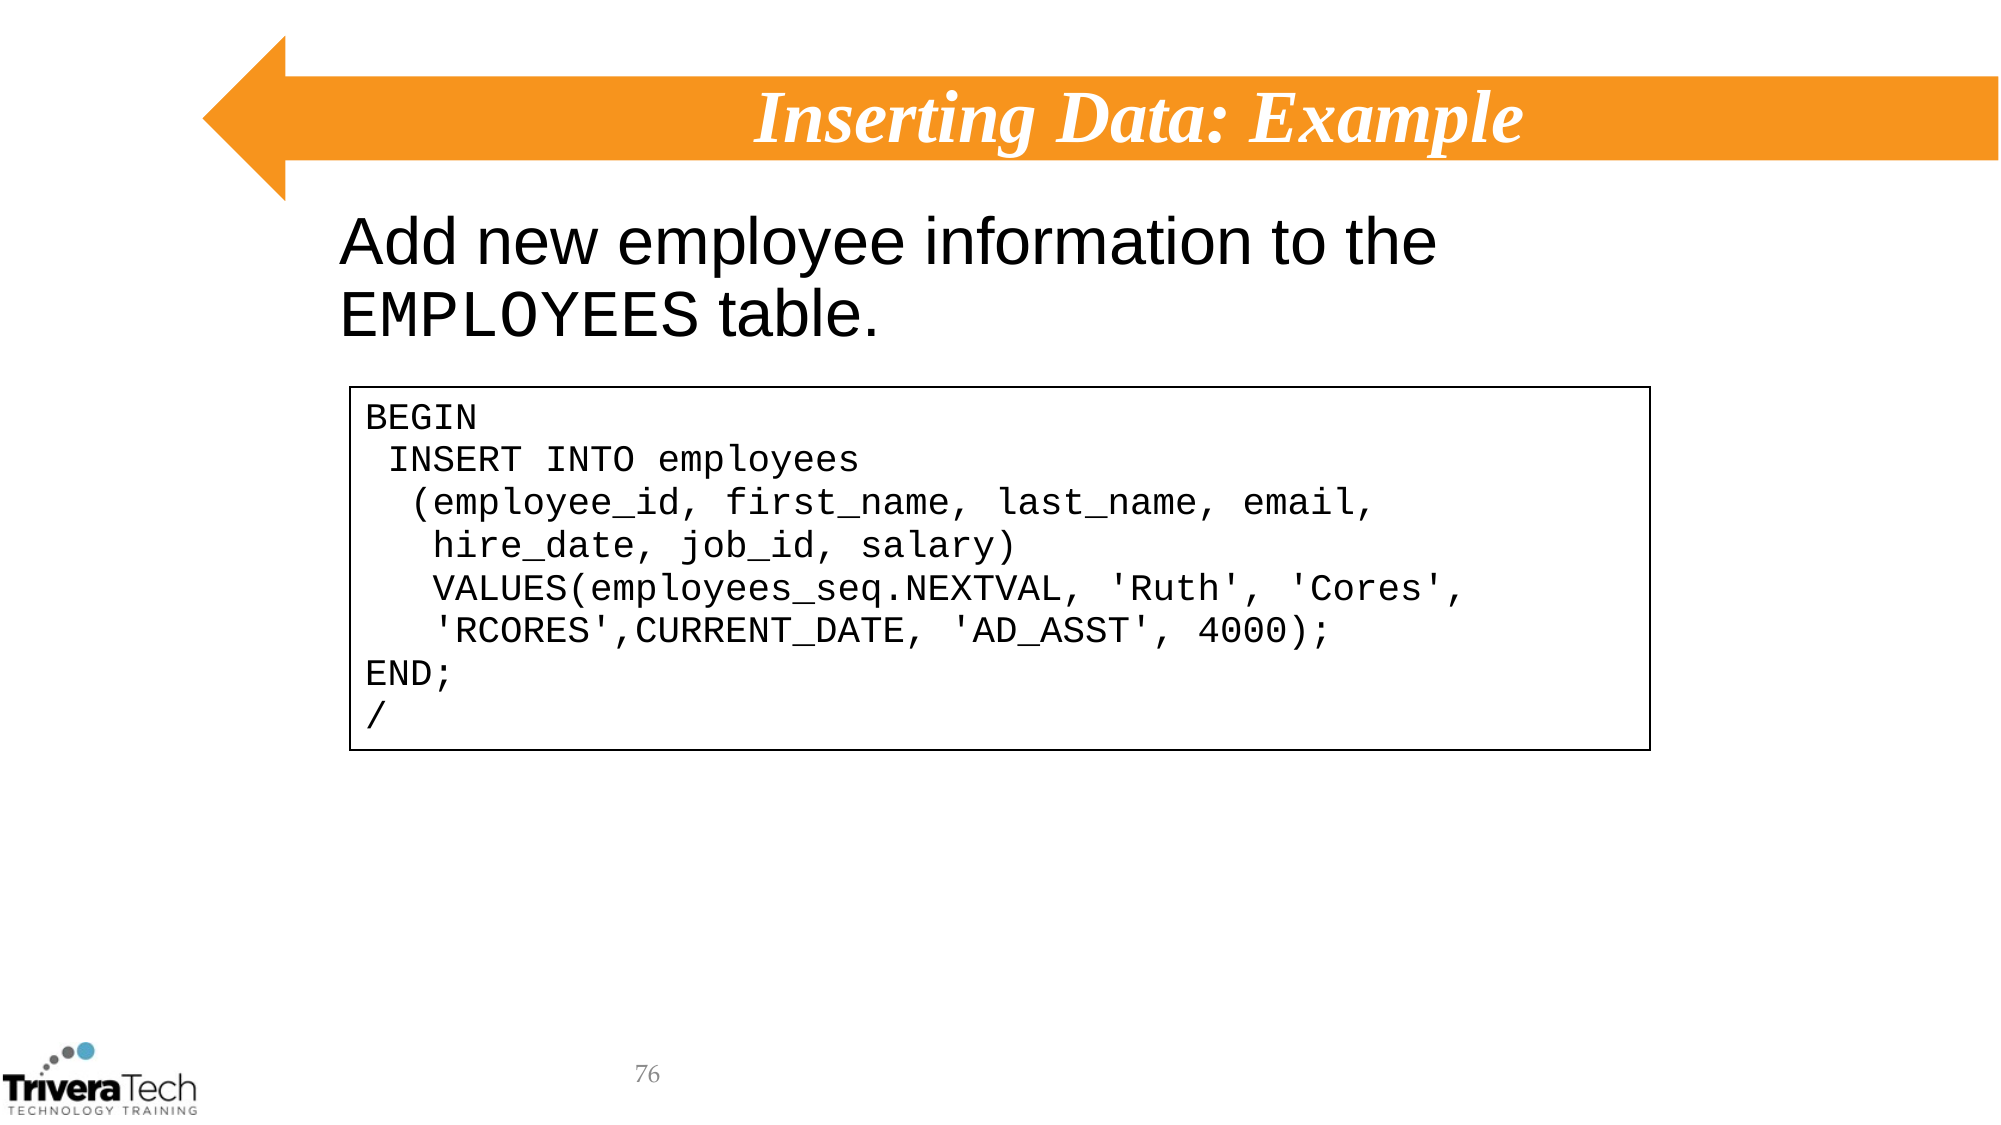

# Inserting Data: Example
Add new employee information to the EMPLOYEES table.

BEGIN
 INSERT INTO employees
  (employee_id, first_name, last_name, email,
   hire_date, job_id, salary)
   VALUES(employees_seq.NEXTVAL, 'Ruth', 'Cores',
   'RCORES',CURRENT_DATE, 'AD_ASST', 4000);
END;
/

76